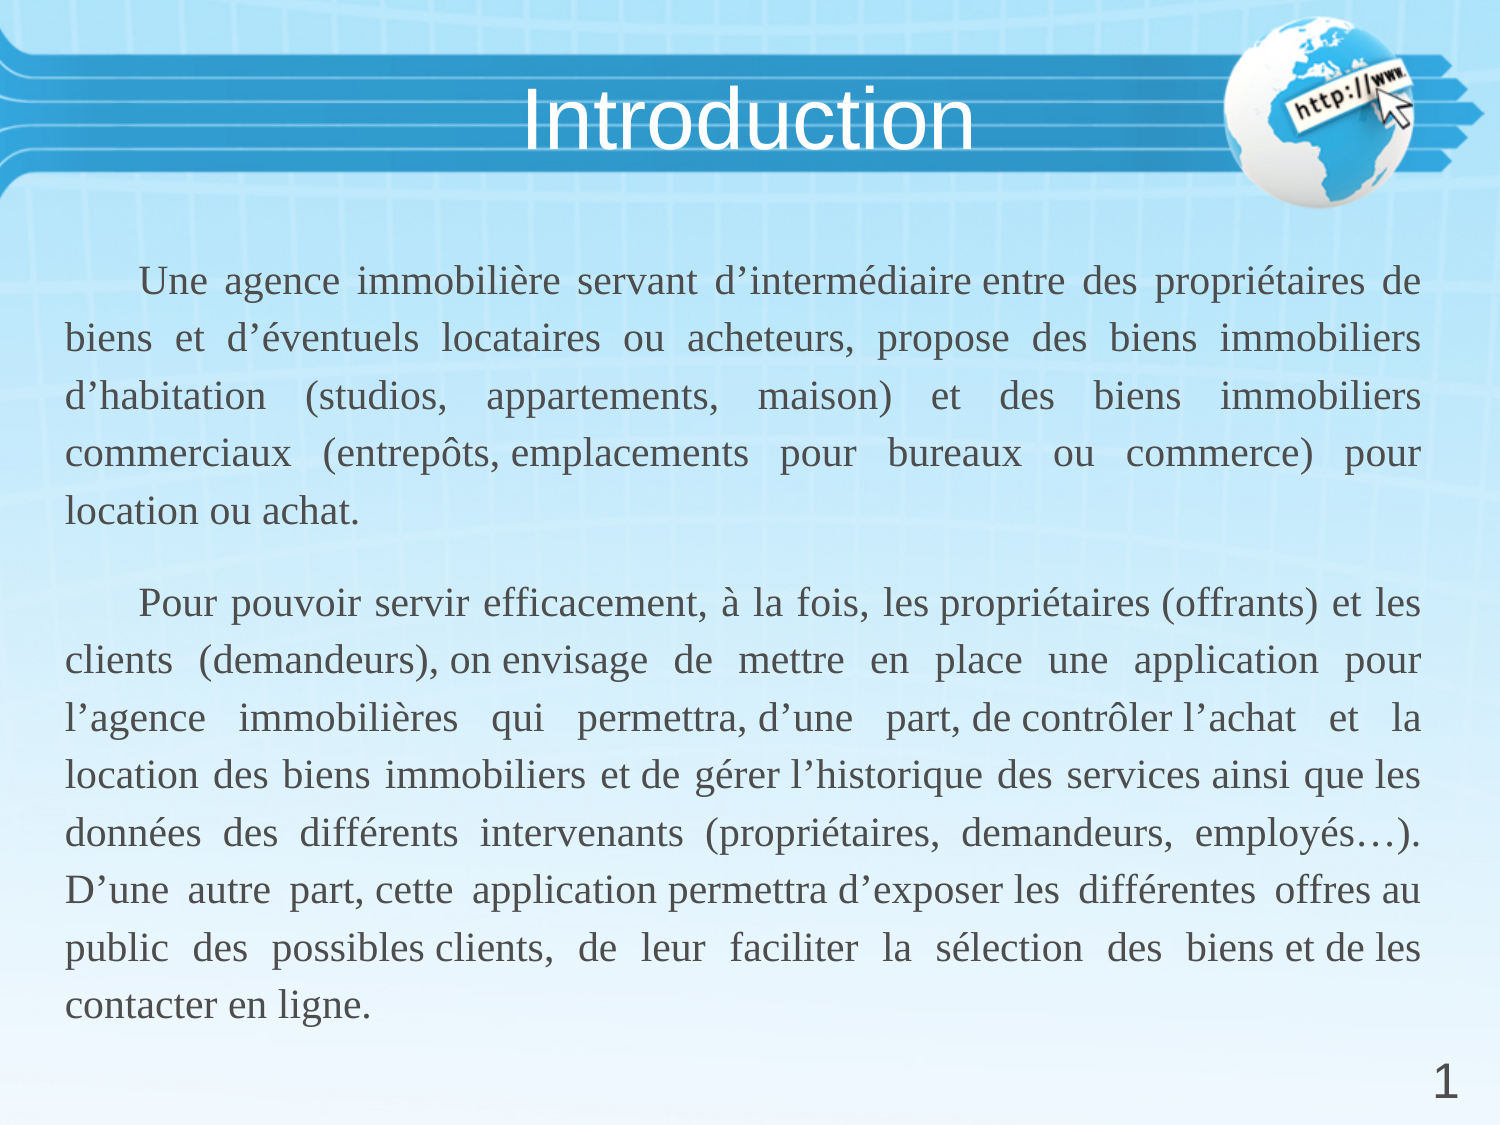

Introduction
Une agence immobilière servant d’intermédiaire entre des propriétaires de biens et d’éventuels locataires ou acheteurs, propose des biens immobiliers d’habitation (studios, appartements, maison) et des biens immobiliers commerciaux (entrepôts, emplacements pour bureaux ou commerce) pour location ou achat.

Pour pouvoir servir efficacement, à la fois, les propriétaires (offrants) et les clients (demandeurs), on envisage de mettre en place une application pour l’agence immobilières qui permettra, d’une part, de contrôler l’achat et la location des biens immobiliers et de gérer l’historique des services ainsi que les données des différents intervenants (propriétaires, demandeurs, employés…). D’une autre part, cette application permettra d’exposer les différentes offres au public des possibles clients, de leur faciliter la sélection des biens et de les contacter en ligne.
1